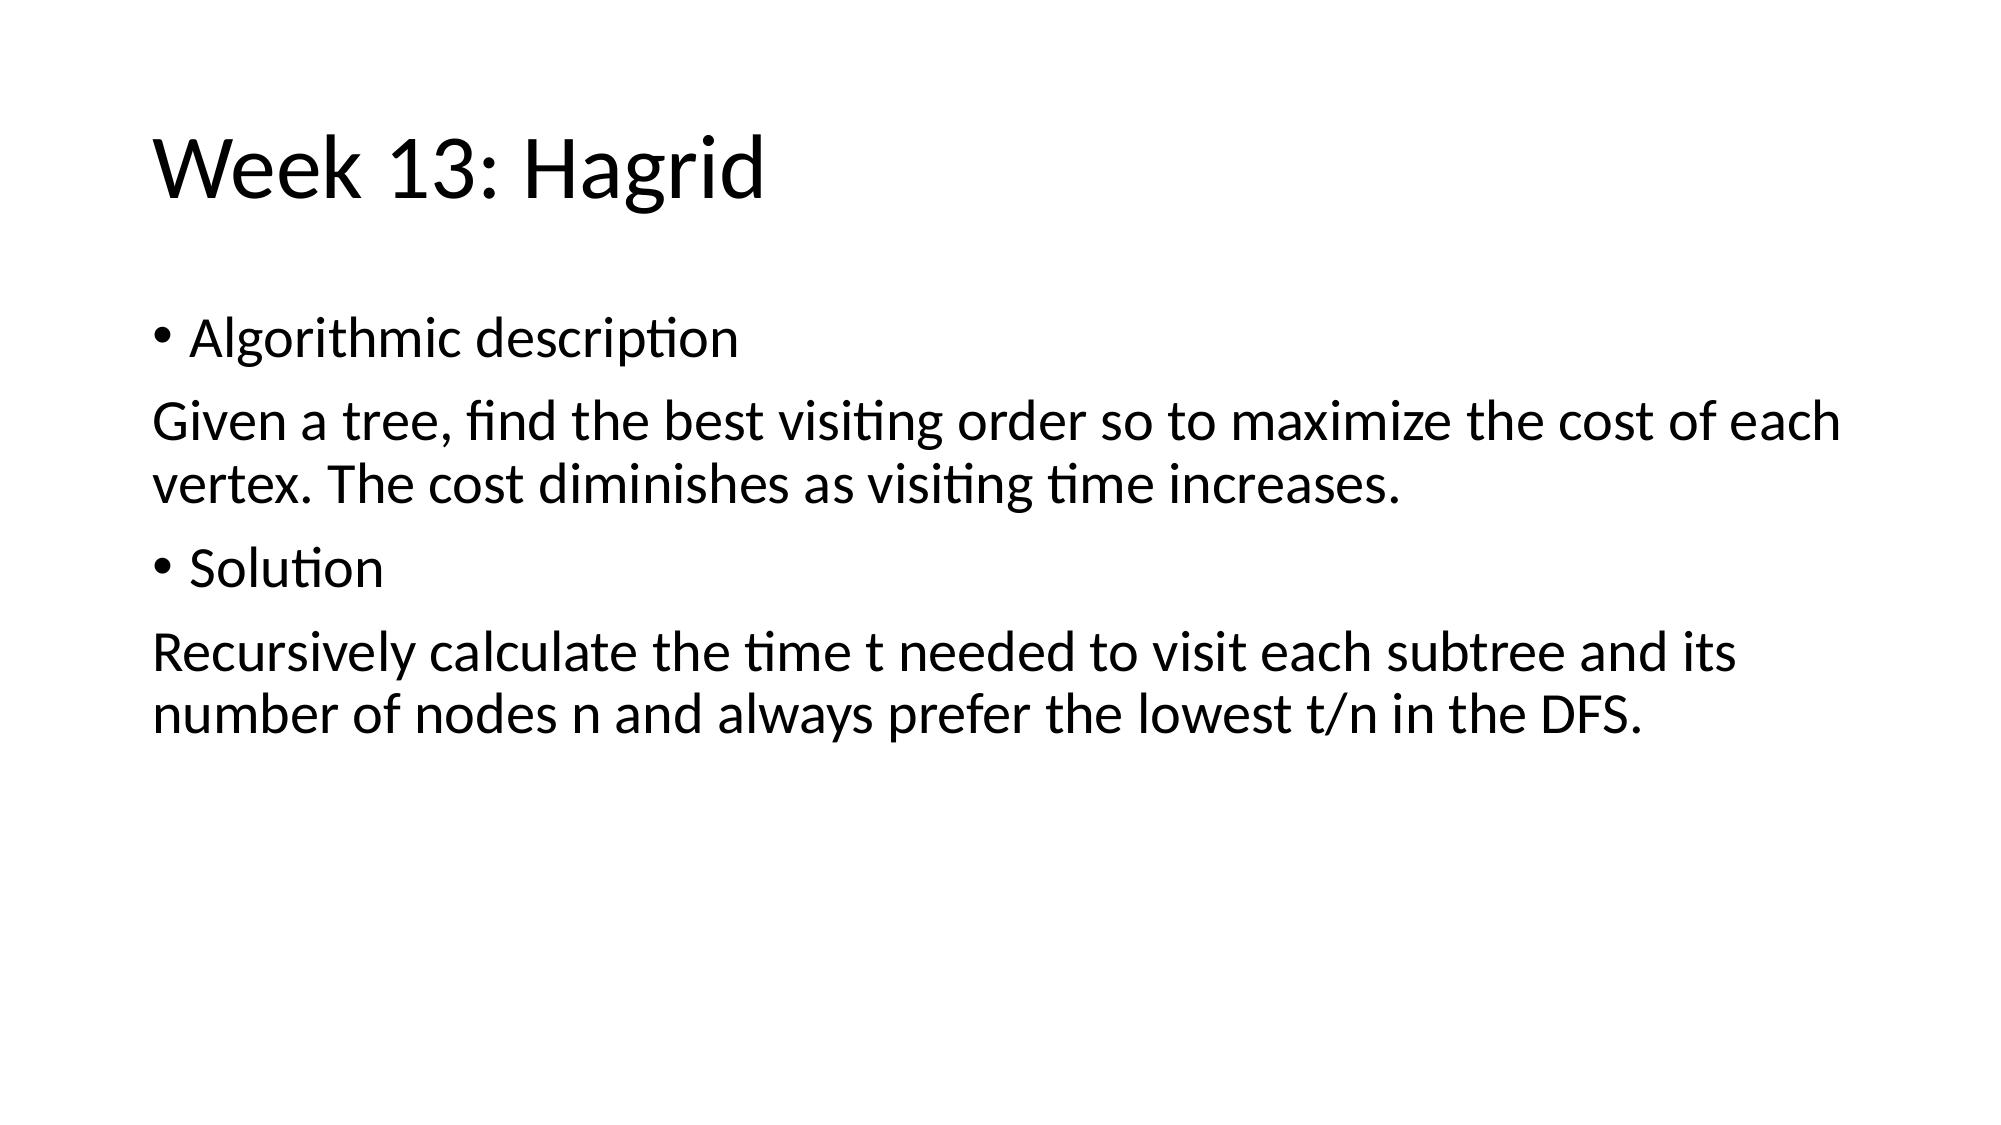

# Week 13: Hagrid
Algorithmic description
Given a tree, find the best visiting order so to maximize the cost of each vertex. The cost diminishes as visiting time increases.
Solution
Recursively calculate the time t needed to visit each subtree and its number of nodes n and always prefer the lowest t/n in the DFS.